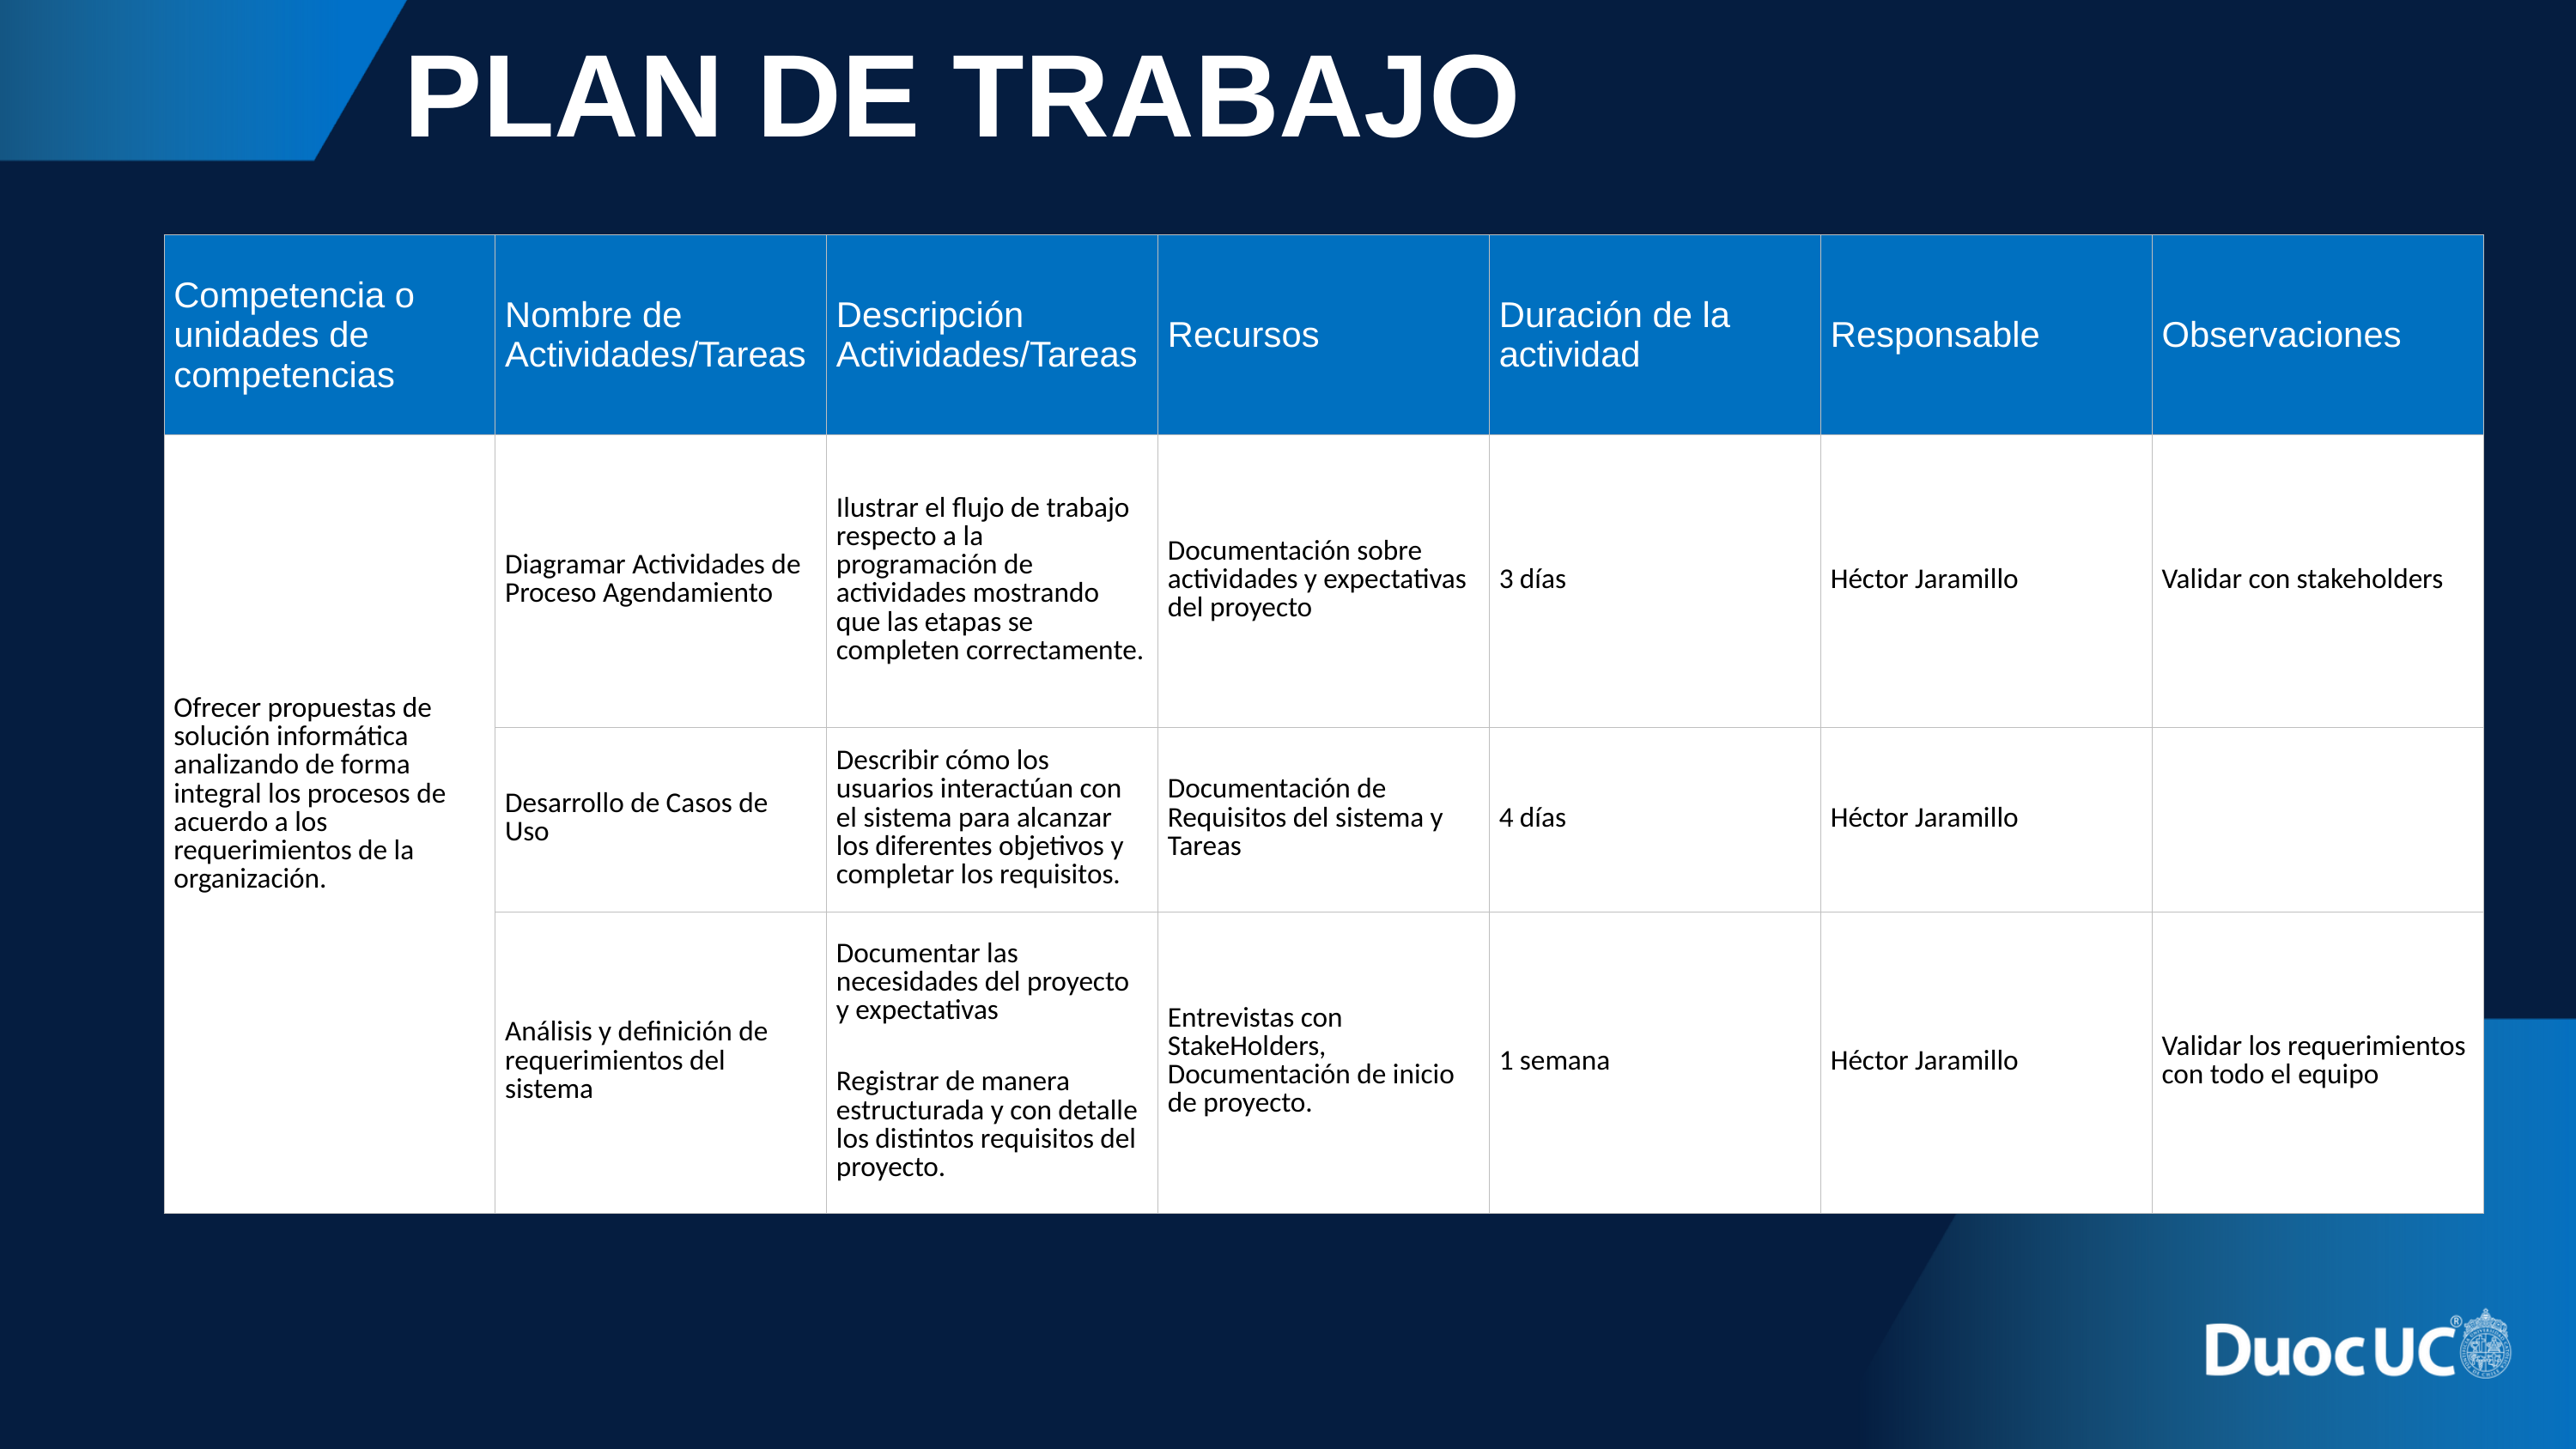

PLAN DE TRABAJO
| Competencia o unidades de competencias | Nombre de  Actividades/Tareas | Descripción Actividades/Tareas | Recursos | Duración de la actividad | Responsable | Observaciones |
| --- | --- | --- | --- | --- | --- | --- |
| Ofrecer propuestas de solución informática analizando de forma integral los procesos de acuerdo a los requerimientos de la organización. | Diagramar Actividades de Proceso Agendamiento | Ilustrar el flujo de trabajo respecto a la programación de actividades mostrando que las etapas se completen correctamente. | Documentación sobre actividades y expectativas del proyecto | 3 días | Héctor Jaramillo | Validar con stakeholders |
|  | Desarrollo de Casos de Uso | Describir cómo los usuarios interactúan con el sistema para alcanzar los diferentes objetivos y completar los requisitos. | Documentación de Requisitos del sistema y Tareas | 4 días | Héctor Jaramillo |  |
|  | Análisis y definición de requerimientos del sistema | Documentar las necesidades del proyecto y expectativas Registrar de manera estructurada y con detalle los distintos requisitos del proyecto. | Entrevistas con StakeHolders, Documentación de inicio de proyecto. | 1 semana | Héctor Jaramillo | Validar los requerimientos con todo el equipo |